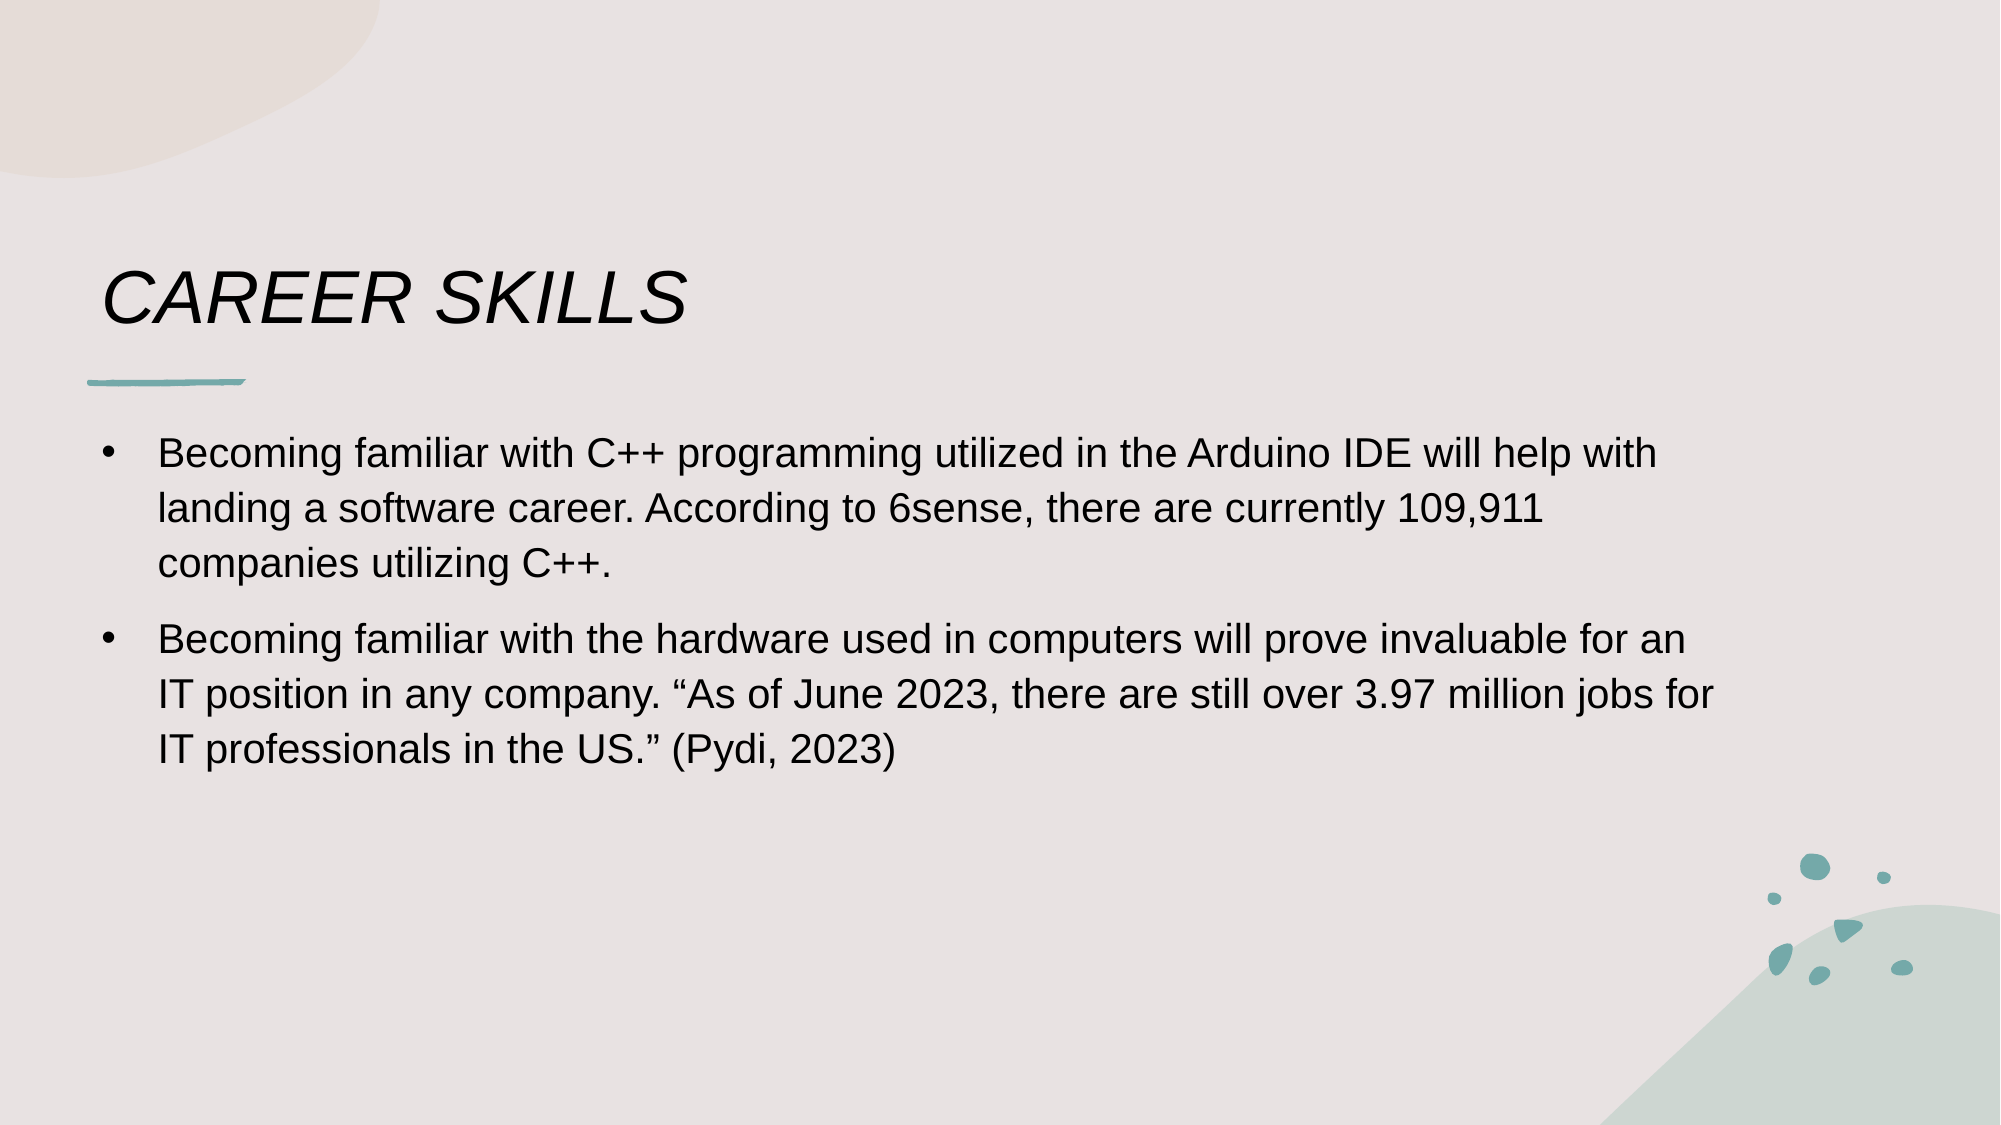

# CAREER SKILLS
Becoming familiar with C++ programming utilized in the Arduino IDE will help with landing a software career. According to 6sense, there are currently 109,911 companies utilizing C++.
Becoming familiar with the hardware used in computers will prove invaluable for an IT position in any company. “As of June 2023, there are still over 3.97 million jobs for IT professionals in the US.” (Pydi, 2023)